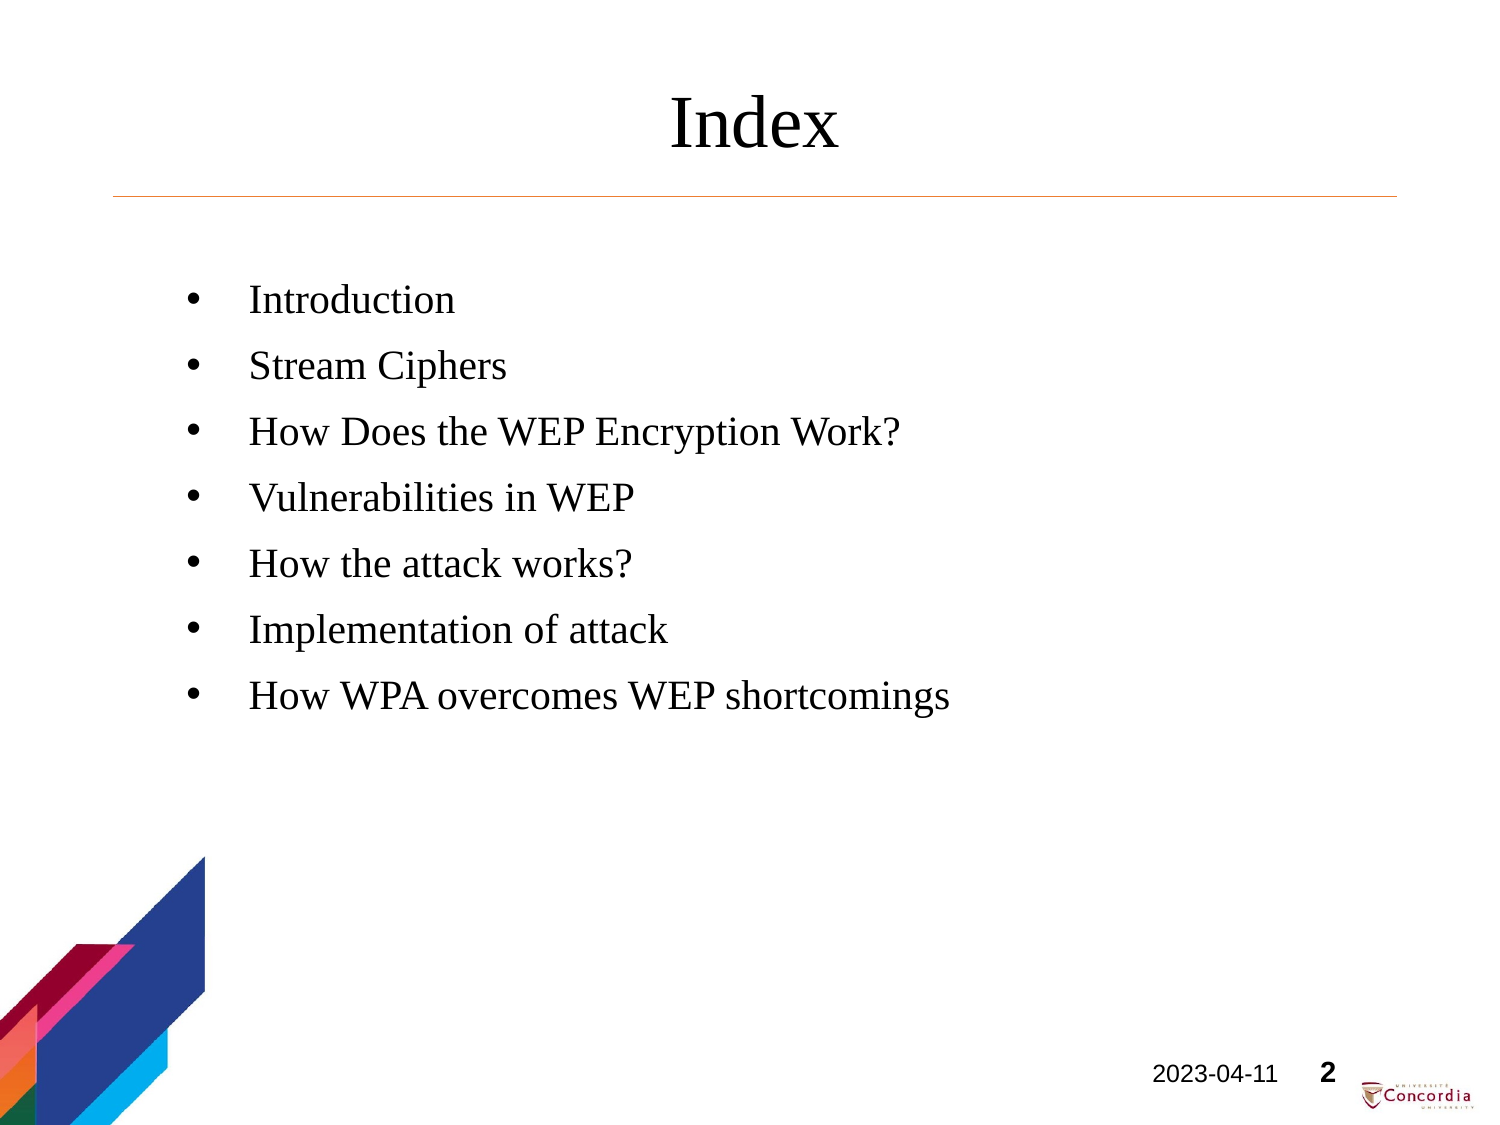

# Index
Introduction
Stream Ciphers
How Does the WEP Encryption Work?
Vulnerabilities in WEP
How the attack works?
Implementation of attack
How WPA overcomes WEP shortcomings

2023-04-11
2